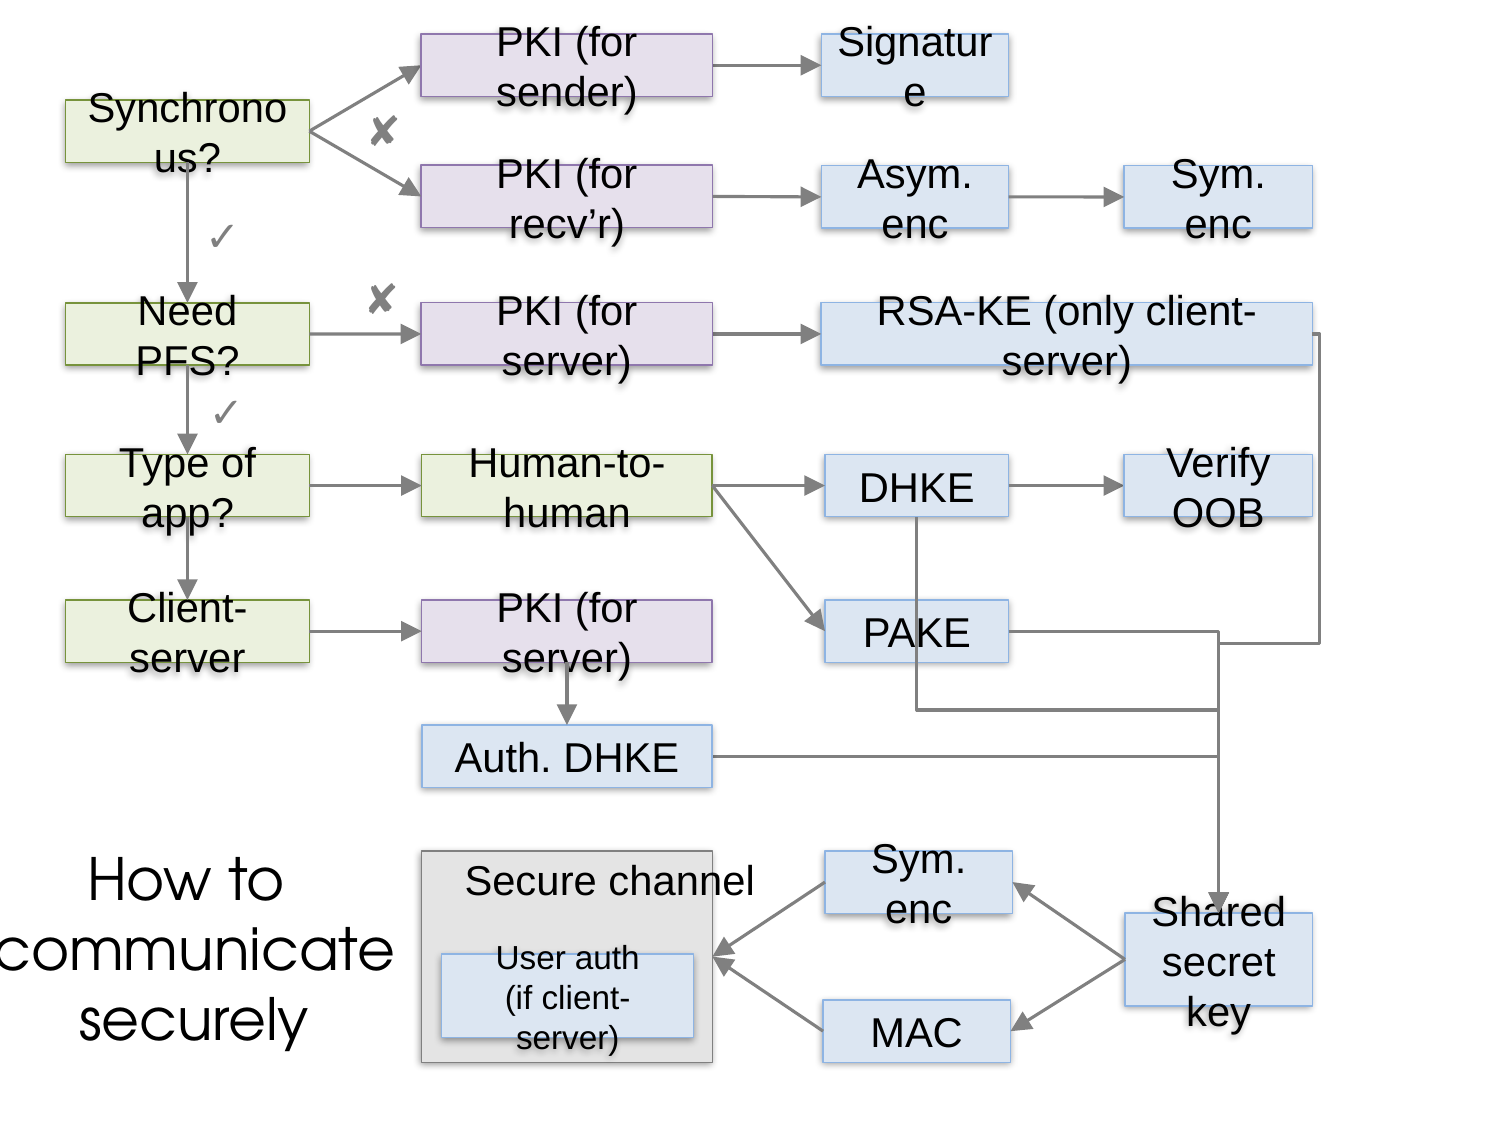

Signature
PKI (for sender)
✘
Synchronous?
PKI (for recv’r)
Asym. enc
Sym. enc
✓
✘
PKI (for server)
RSA-KE (only client-server)
Need PFS?
✓
Type of app?
Human-to-human
DHKE
Verify OOB
Client-server
PKI (for server)
PAKE
Auth. DHKE
How to
communicate
securely
Secure channel

Sym. enc
Shared secret key
User auth
(if client-server)
MAC